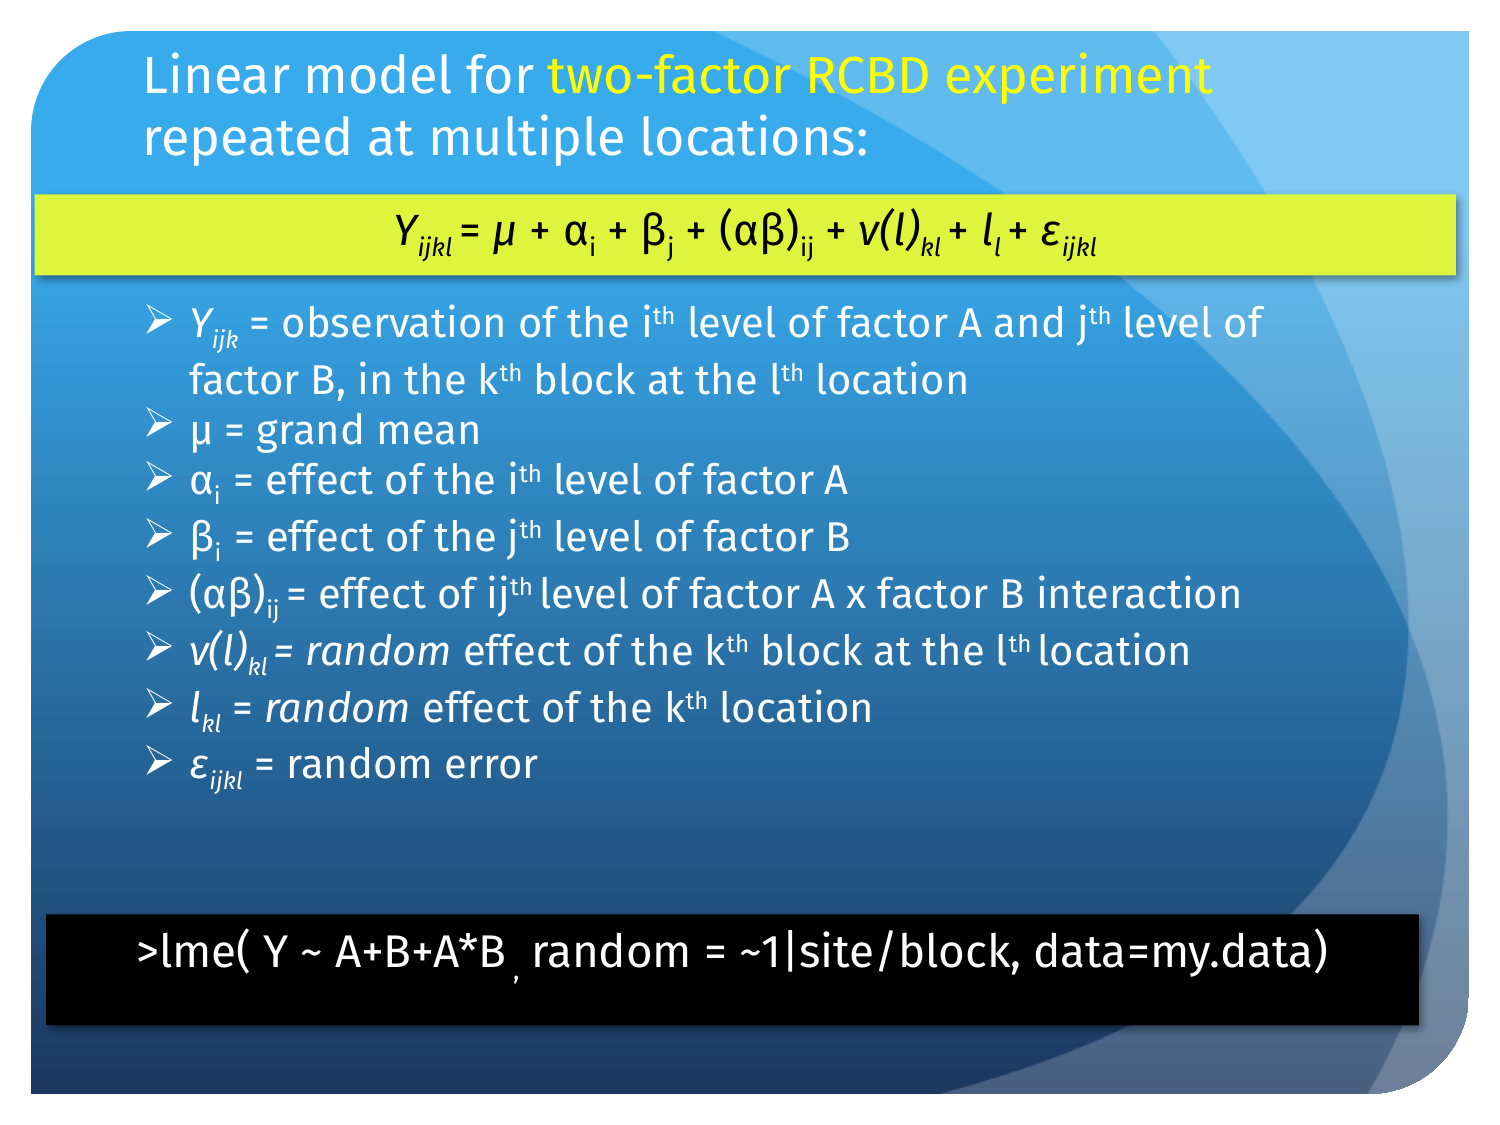

# Linear model for two-factor RCBD experiment repeated at multiple locations:
Yijkl = μ + αi + βj + (αβ)ij + ν(l)kl + ll + εijkl
Yijk = observation of the ith level of factor A and jth level of factor B, in the kth block at the lth location
μ = grand mean
αi  = effect of the ith level of factor A
βi  = effect of the jth level of factor B
(αβ)ij = effect of ijth level of factor A x factor B interaction
ν(l)kl = random effect of the kth block at the lth location
lkl = random effect of the kth location
εijkl = random error

>lme( Y ~ A+B+A*B , random = ~1|site/block, data=my.data)